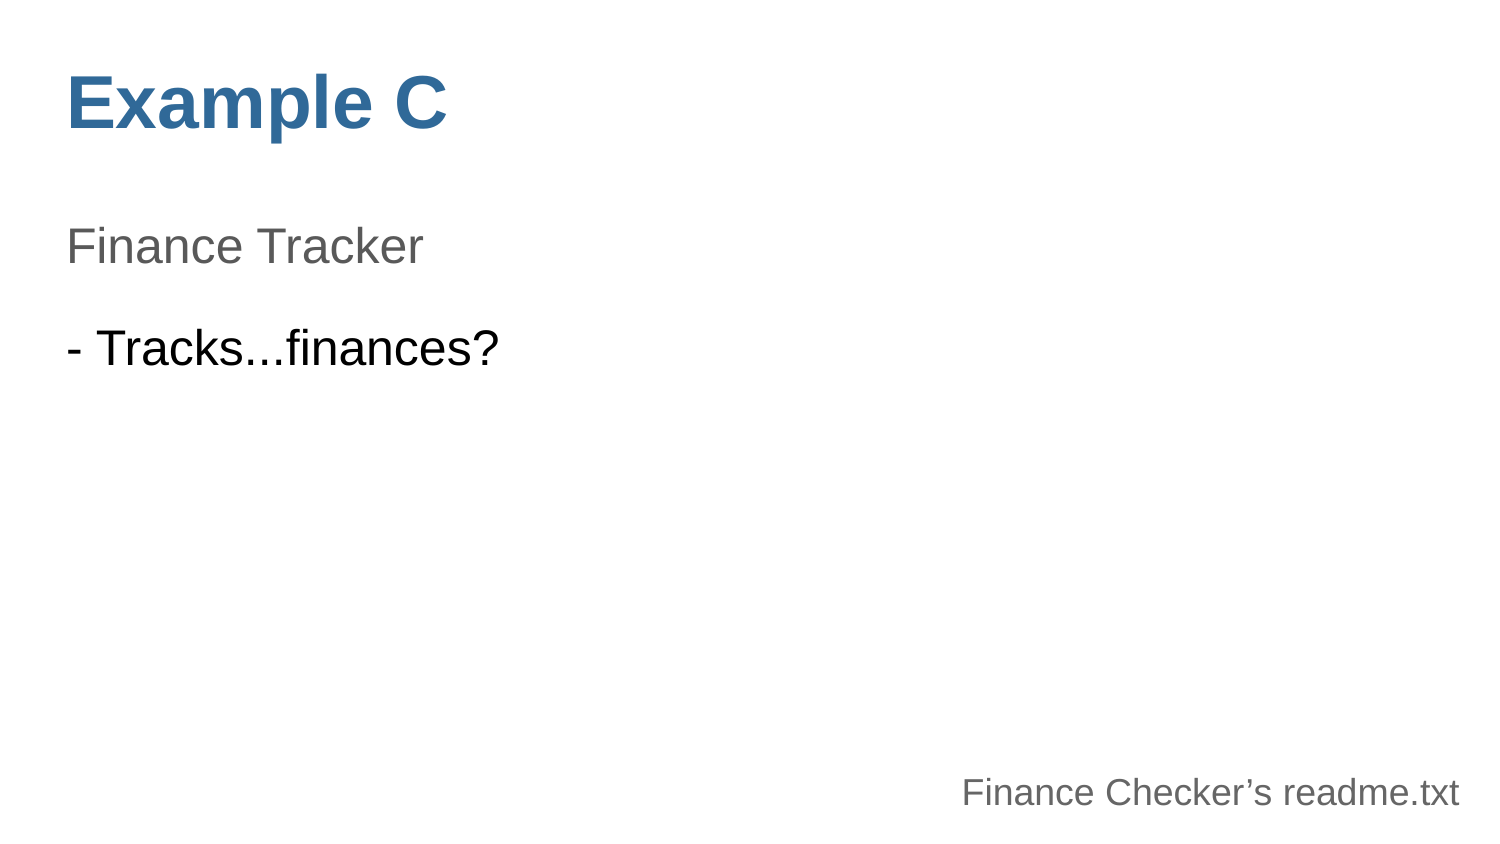

# Example C
Finance Tracker
- Tracks...finances?

Finance Checker’s readme.txt